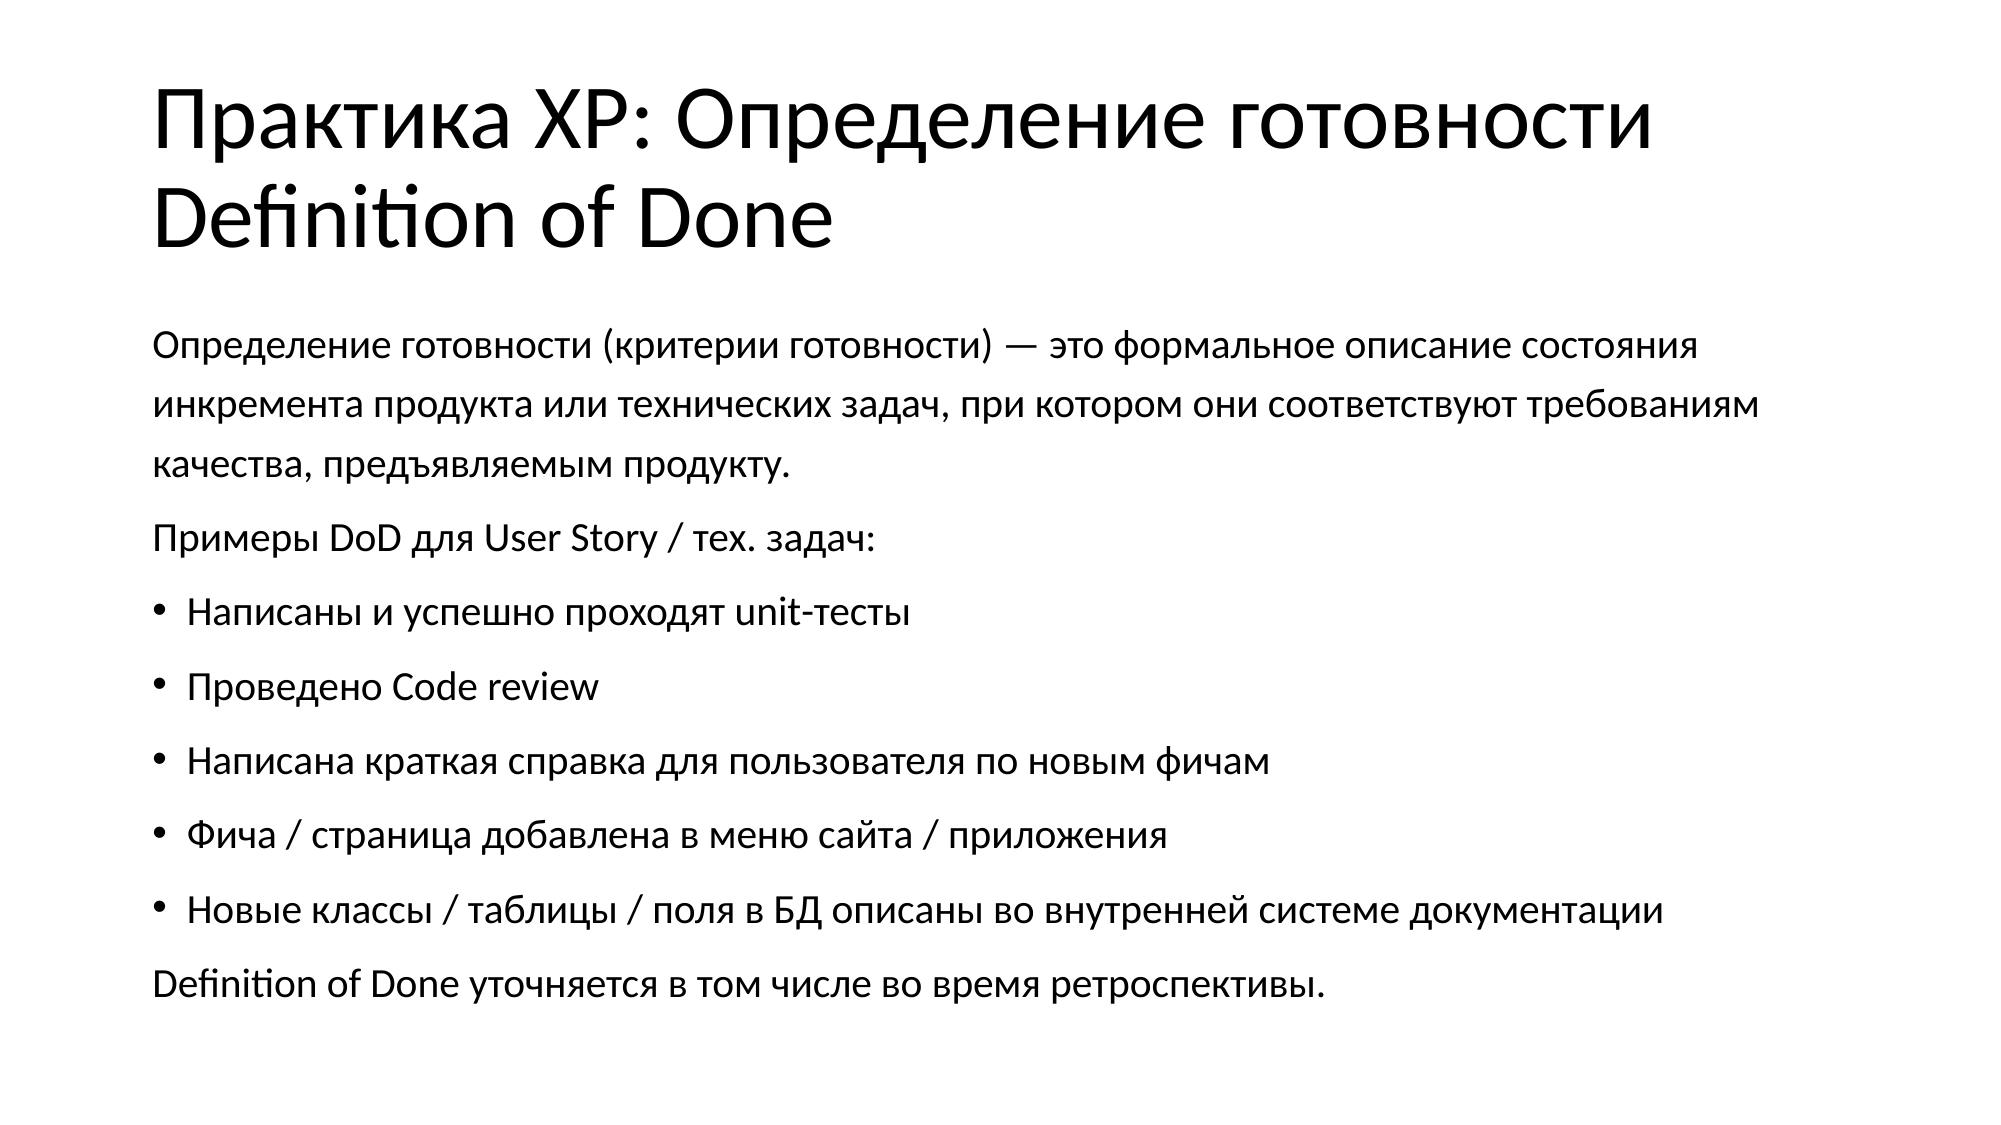

# Практика XP: Определение готовности Definition of Done
Определение готовности (критерии готовности) — это формальное описание состояния инкремента продукта или технических задач, при котором они соответствуют требованиям качества, предъявляемым продукту.
Примеры DoD для User Story / тех. задач:
Написаны и успешно проходят unit-тесты
Проведено Code review
Написана краткая справка для пользователя по новым фичам
Фича / страница добавлена в меню сайта / приложения
Новые классы / таблицы / поля в БД описаны во внутренней системе документации
Definition of Done уточняется в том числе во время ретроспективы.